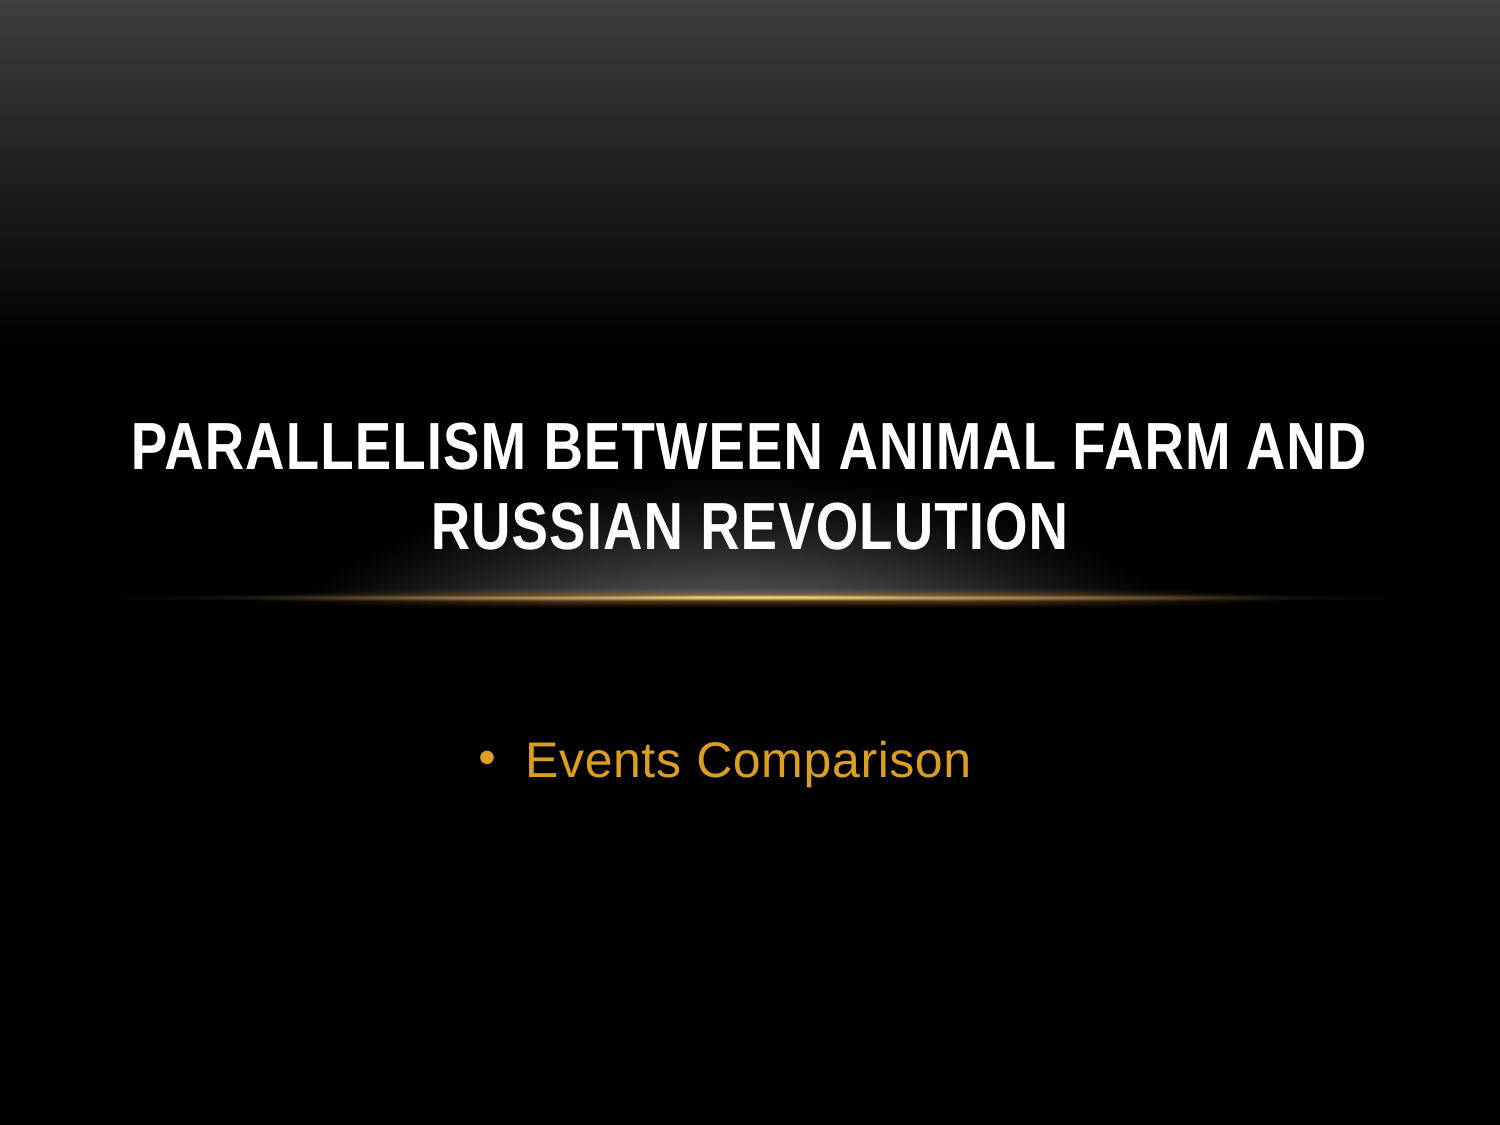

# Parallelism Between Animal Farm And Russian Revolution

Events Comparison